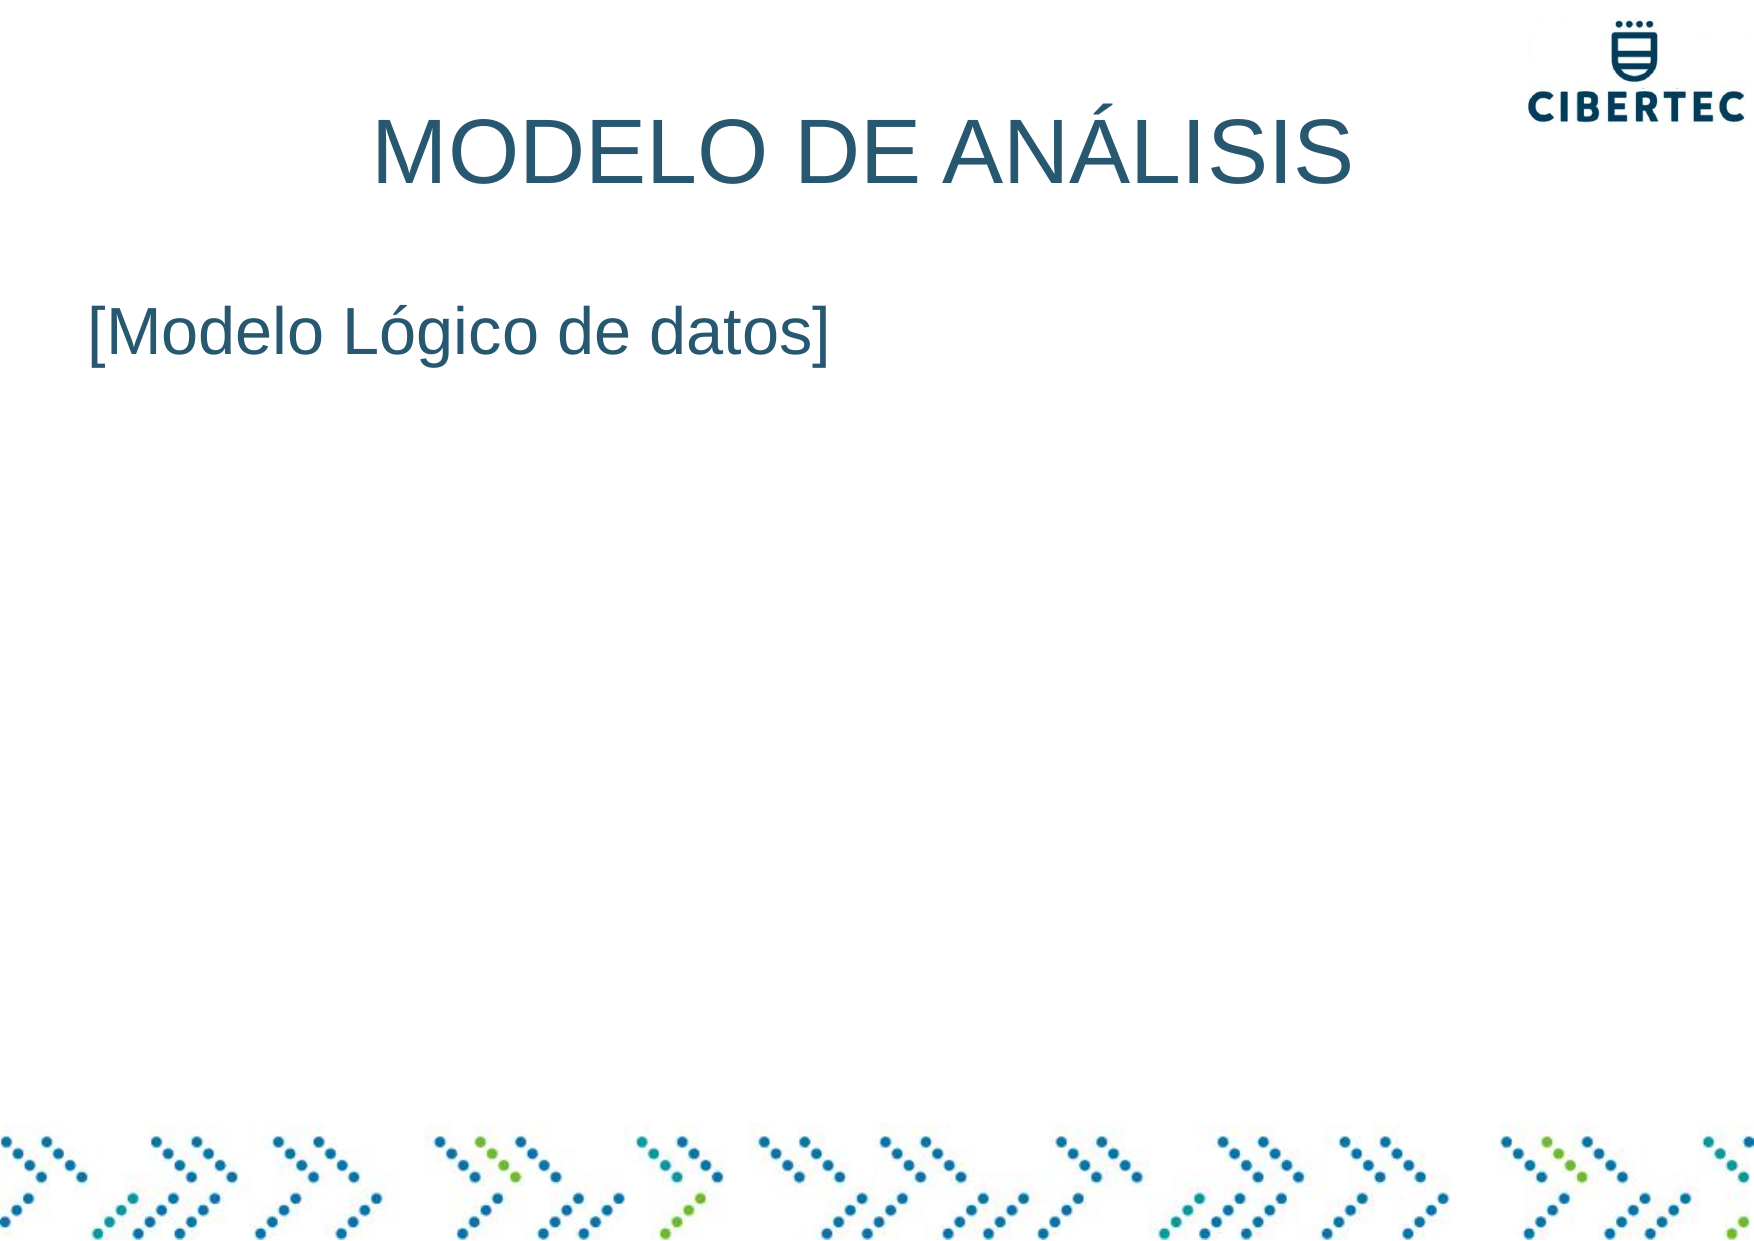

# MODELO DE ANÁLISIS
[Modelo Lógico de datos]